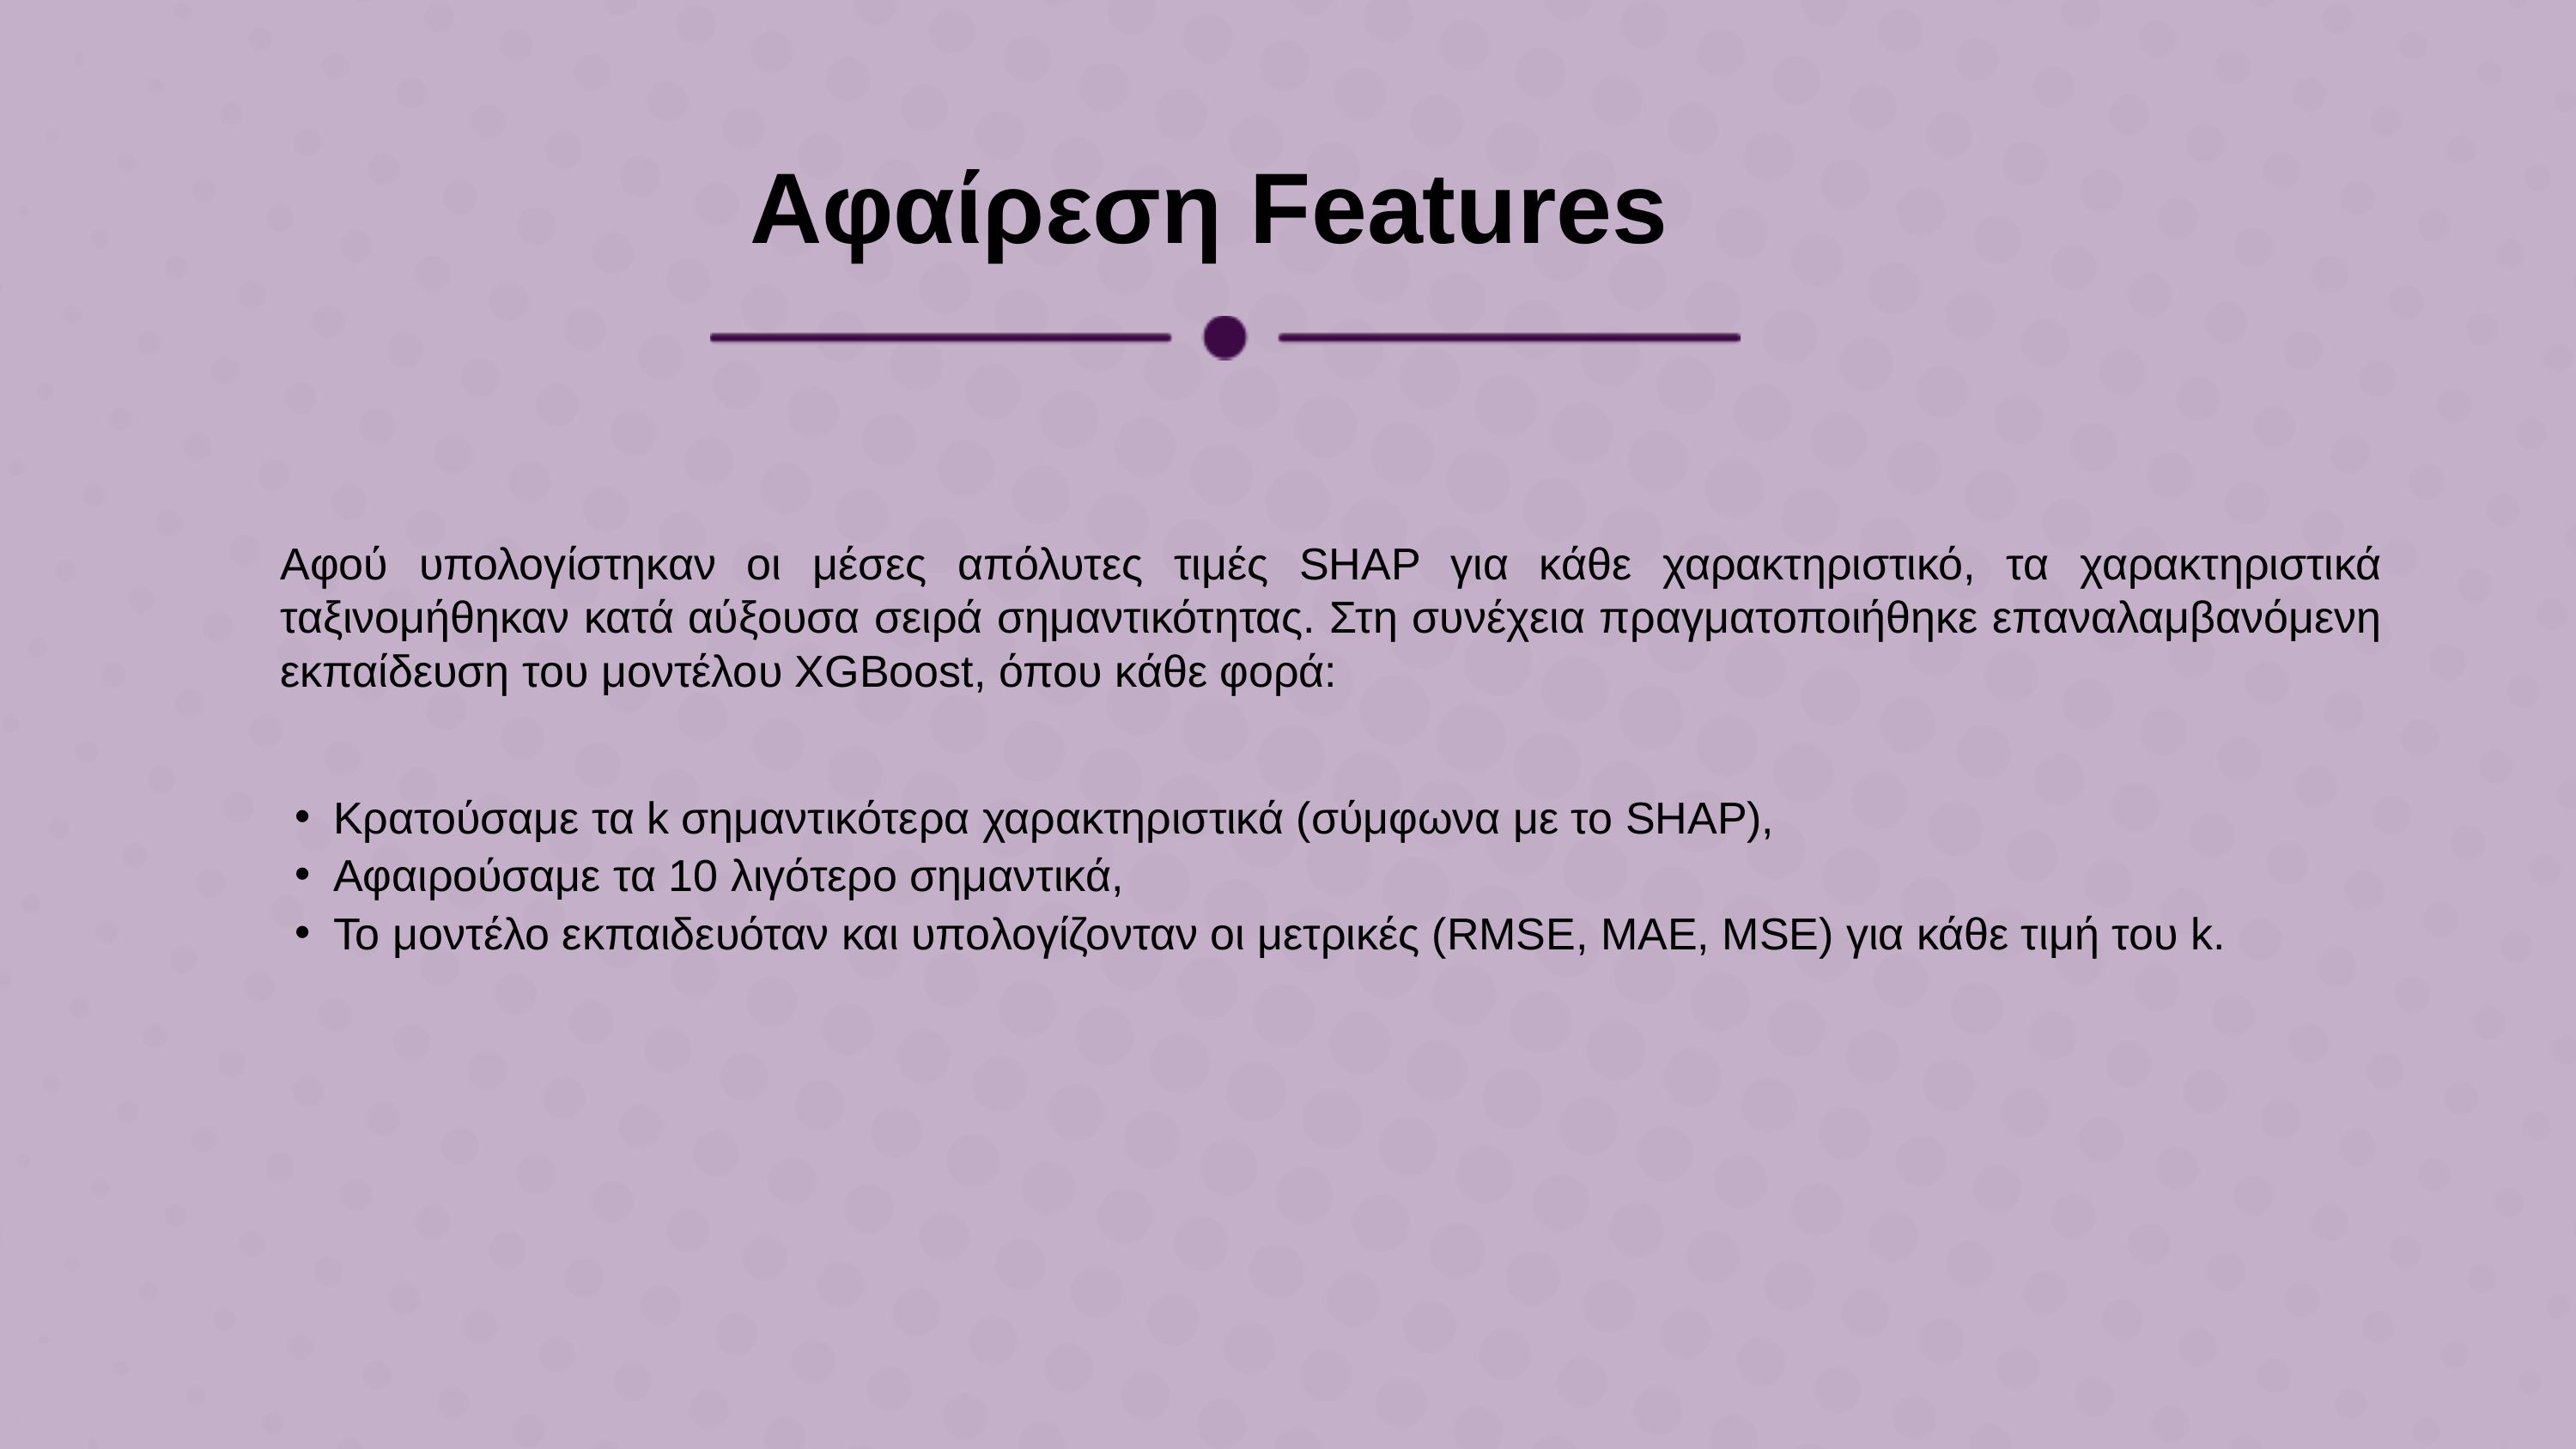

Αφαίρεση Features

Αφού υπολογίστηκαν οι μέσες απόλυτες τιμές SHAP για κάθε χαρακτηριστικό, τα χαρακτηριστικά ταξινομήθηκαν κατά αύξουσα σειρά σημαντικότητας. Στη συνέχεια πραγματοποιήθηκε επαναλαμβανόμενη εκπαίδευση του μοντέλου XGBoost, όπου κάθε φορά:
Κρατούσαμε τα k σημαντικότερα χαρακτηριστικά (σύμφωνα με το SHAP),
Αφαιρούσαμε τα 10 λιγότερο σημαντικά,
Το μοντέλο εκπαιδευόταν και υπολογίζονταν οι μετρικές (RMSE, MAE, MSE) για κάθε τιμή του k.